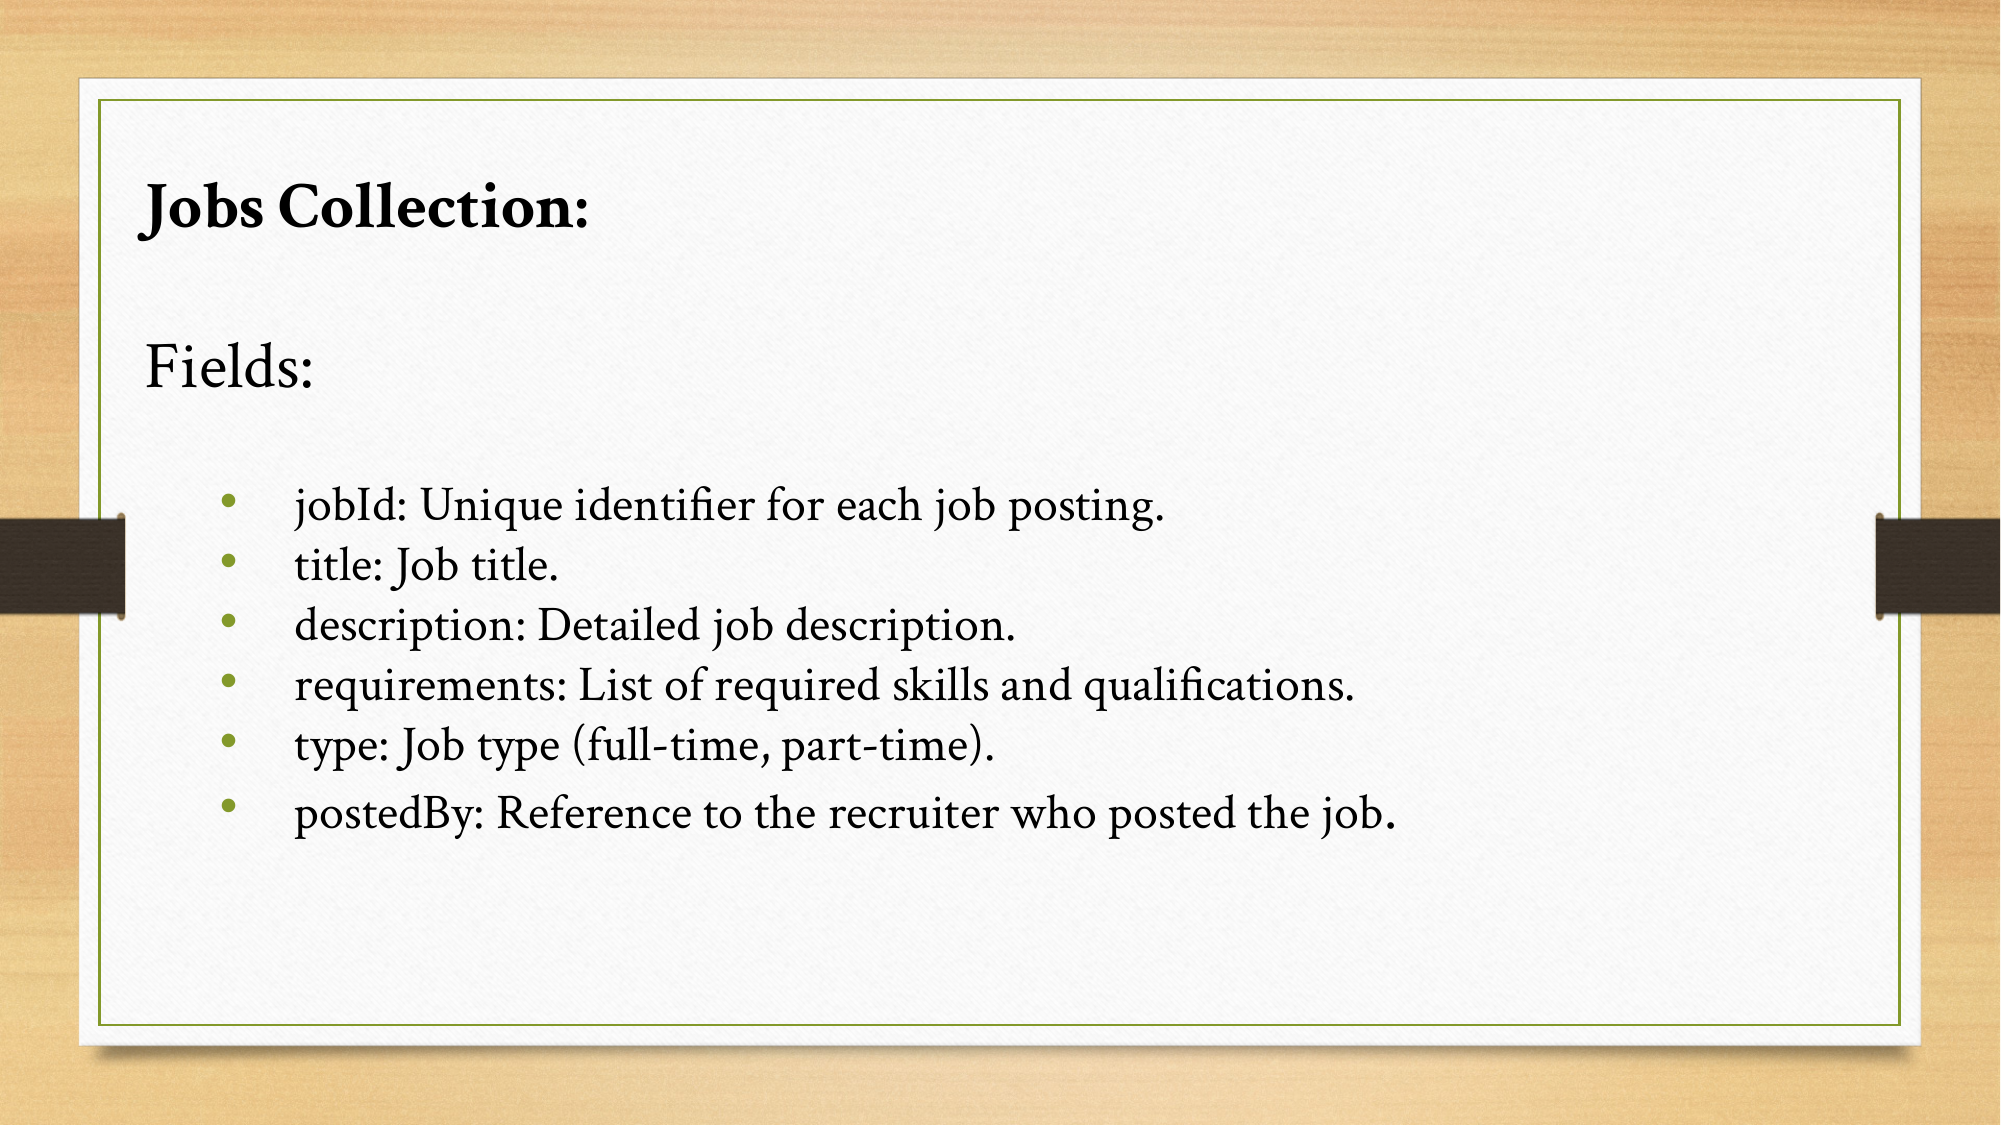

Jobs Collection:

Fields:

jobId: Unique identifier for each job posting.
title: Job title.
description: Detailed job description.
requirements: List of required skills and qualifications.
type: Job type (full-time, part-time).
postedBy: Reference to the recruiter who posted the job.